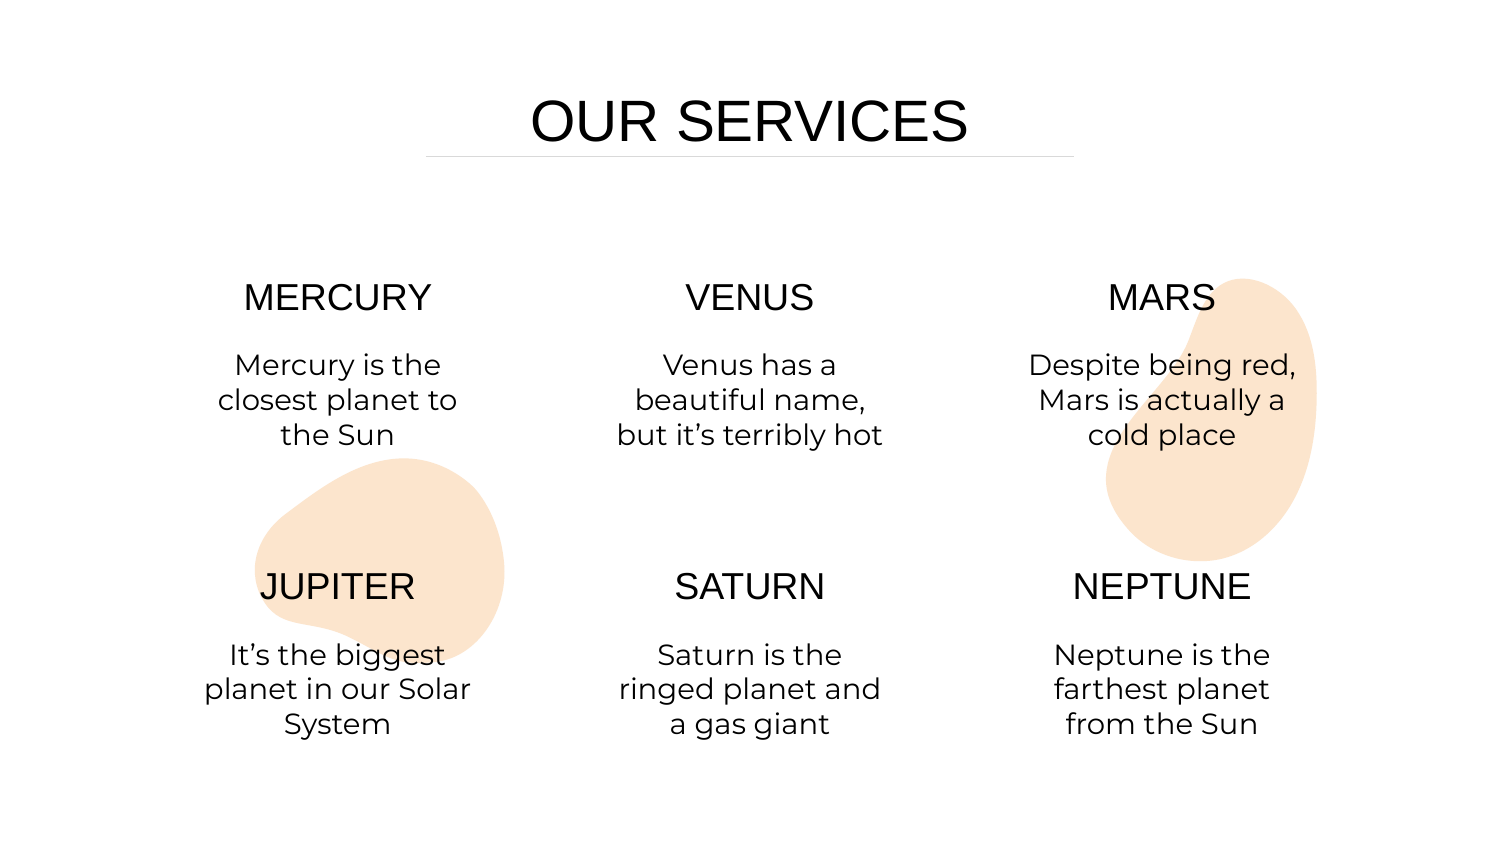

OUR SERVICES
# MERCURY
VENUS
MARS
Mercury is the closest planet to the Sun
Venus has a beautiful name, but it’s terribly hot

Despite being red, Mars is actually a cold place

JUPITER
SATURN
NEPTUNE
It’s the biggest planet in our Solar System

Saturn is the ringed planet and a gas giant

Neptune is the farthest planet
from the Sun